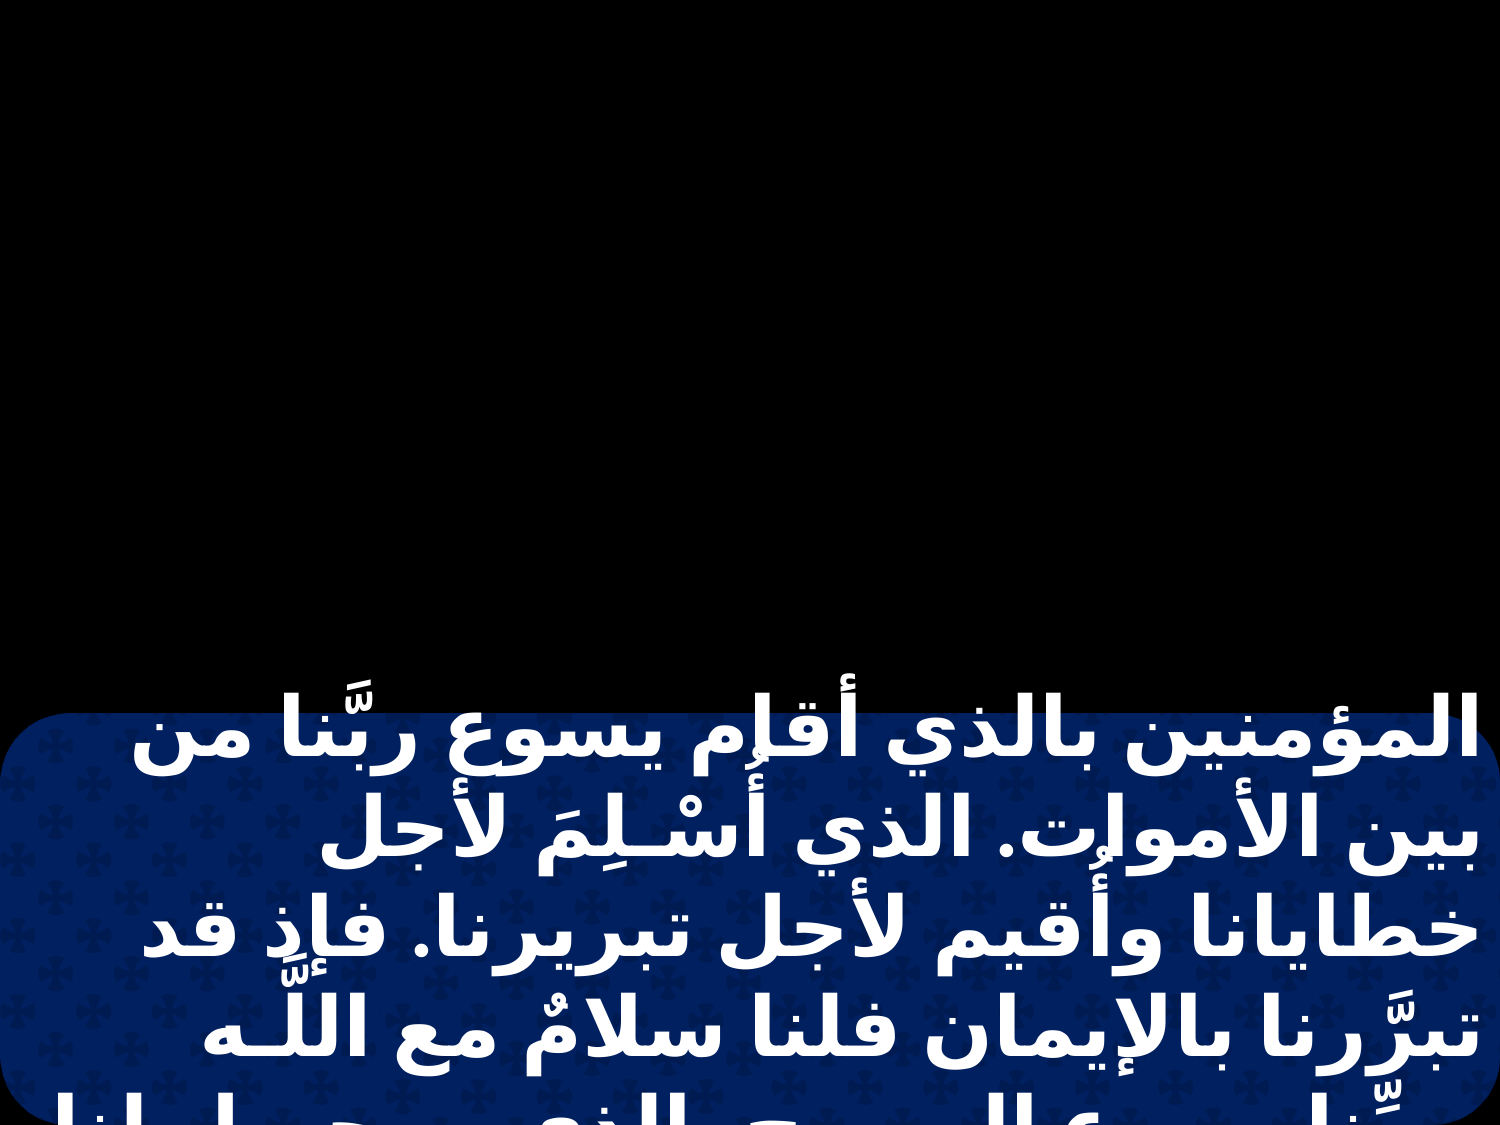

المؤمنين بالذي أقام يسوع ربَّنا من بين الأموات. الذي أُسْـلِمَ لأجل خطايانا وأُقيم لأجل تبريرنا. فإذ قد تبرَّرنا بالإيمان فلنا سلامٌ مع اللَّـه بربِّنا يسوع المسيح، الذي به حصل لنا